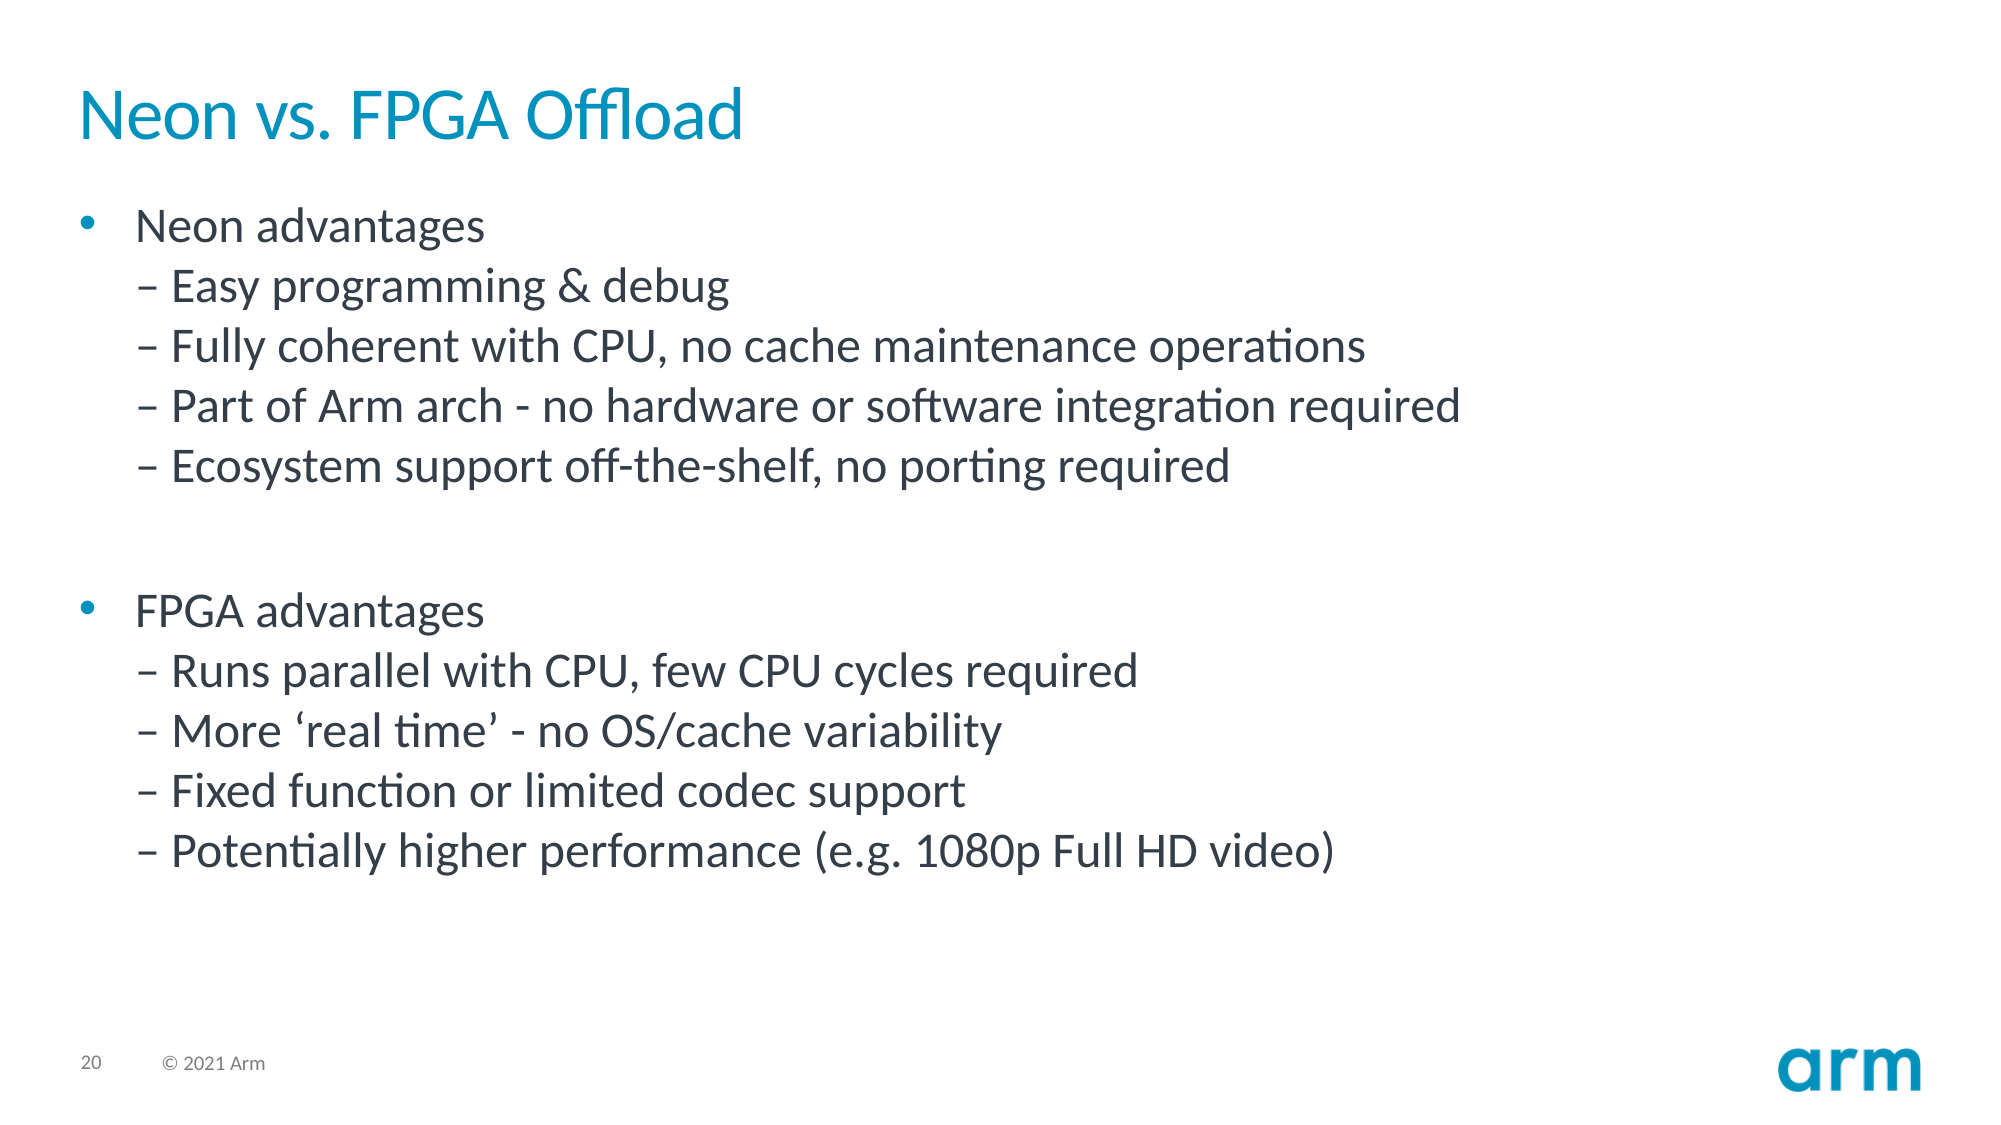

# Neon vs. FPGA Offload
Neon advantages
– Easy programming & debug
– Fully coherent with CPU, no cache maintenance operations
– Part of Arm arch - no hardware or software integration required
– Ecosystem support off-the-shelf, no porting required

FPGA advantages
– Runs parallel with CPU, few CPU cycles required
– More ‘real time’ - no OS/cache variability
– Fixed function or limited codec support
– Potentially higher performance (e.g. 1080p Full HD video)